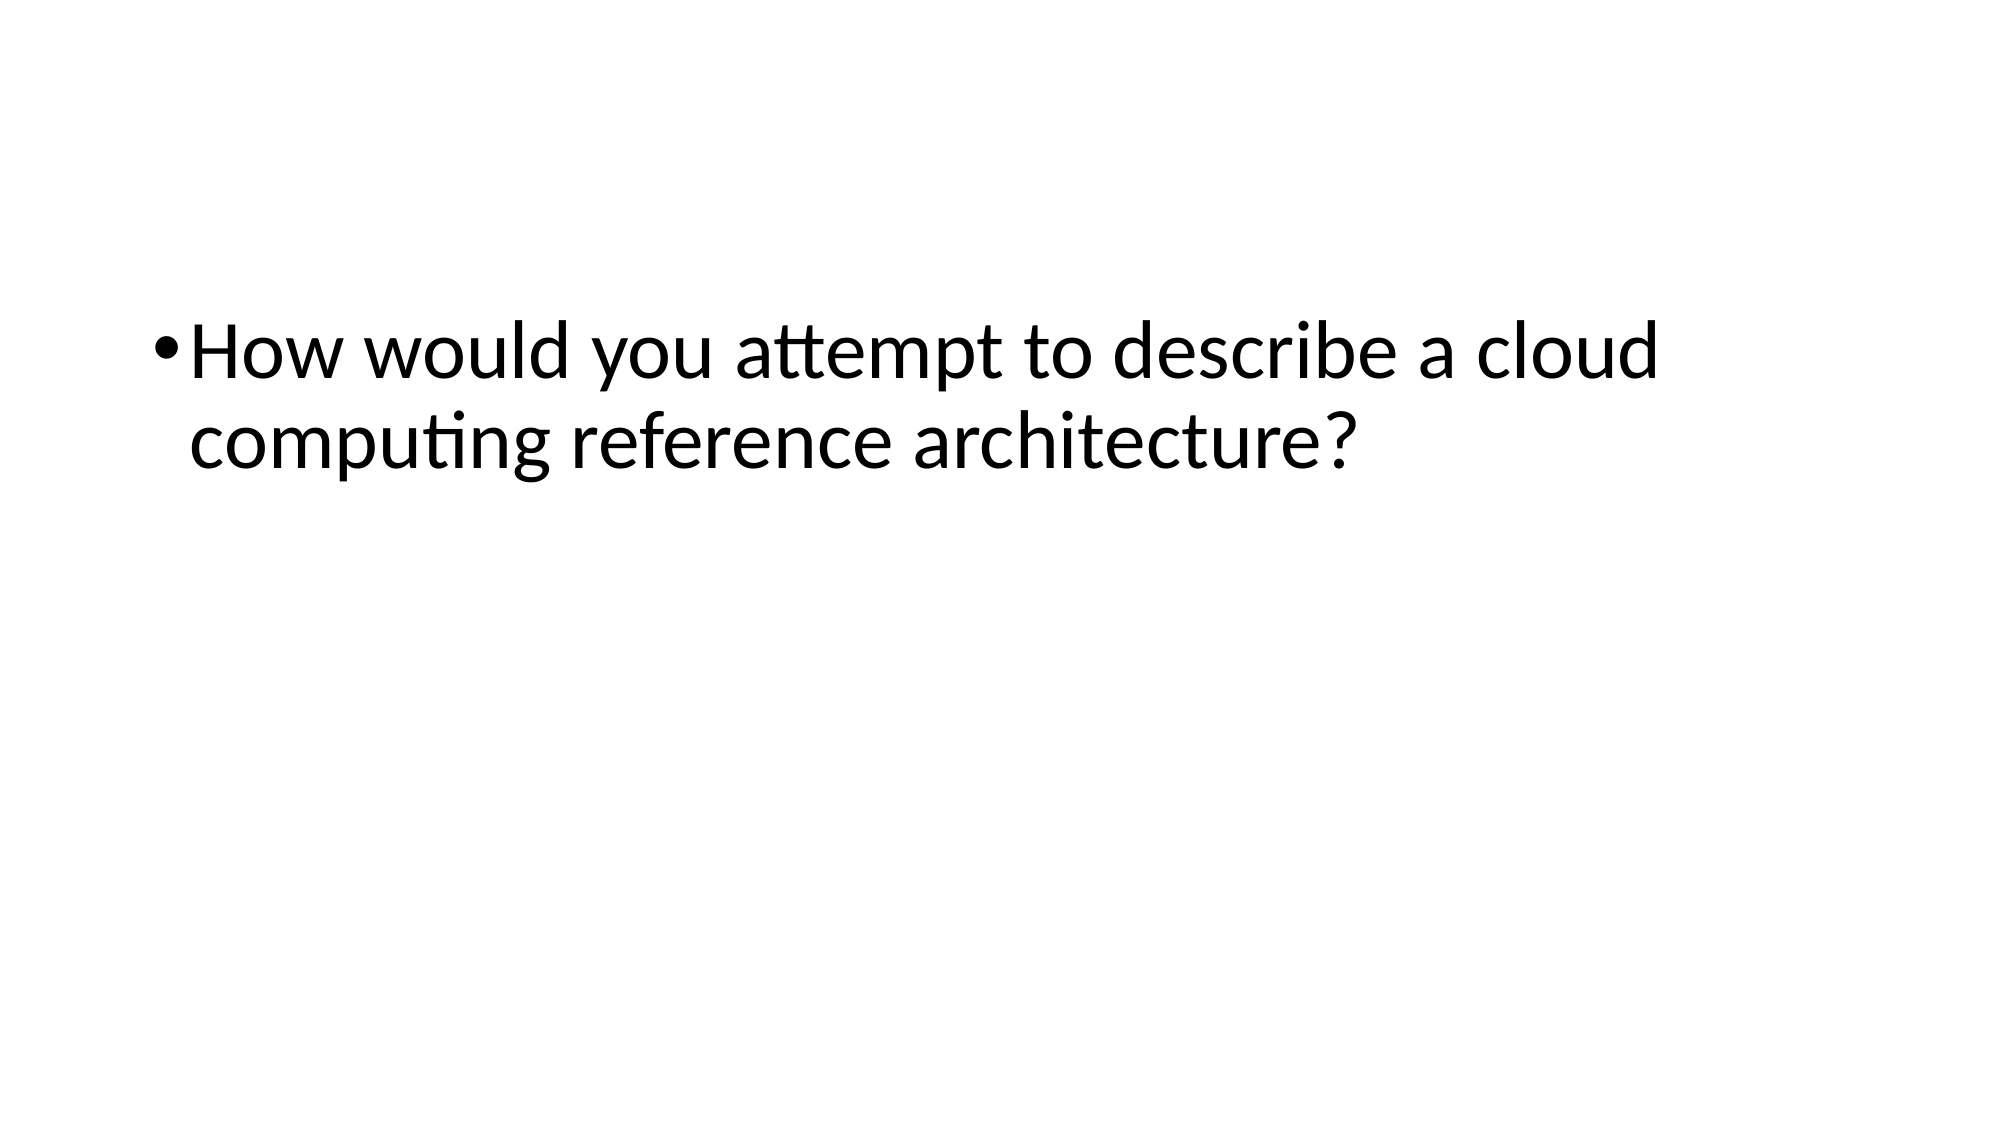

#
How would you attempt to describe a cloud computing reference architecture?